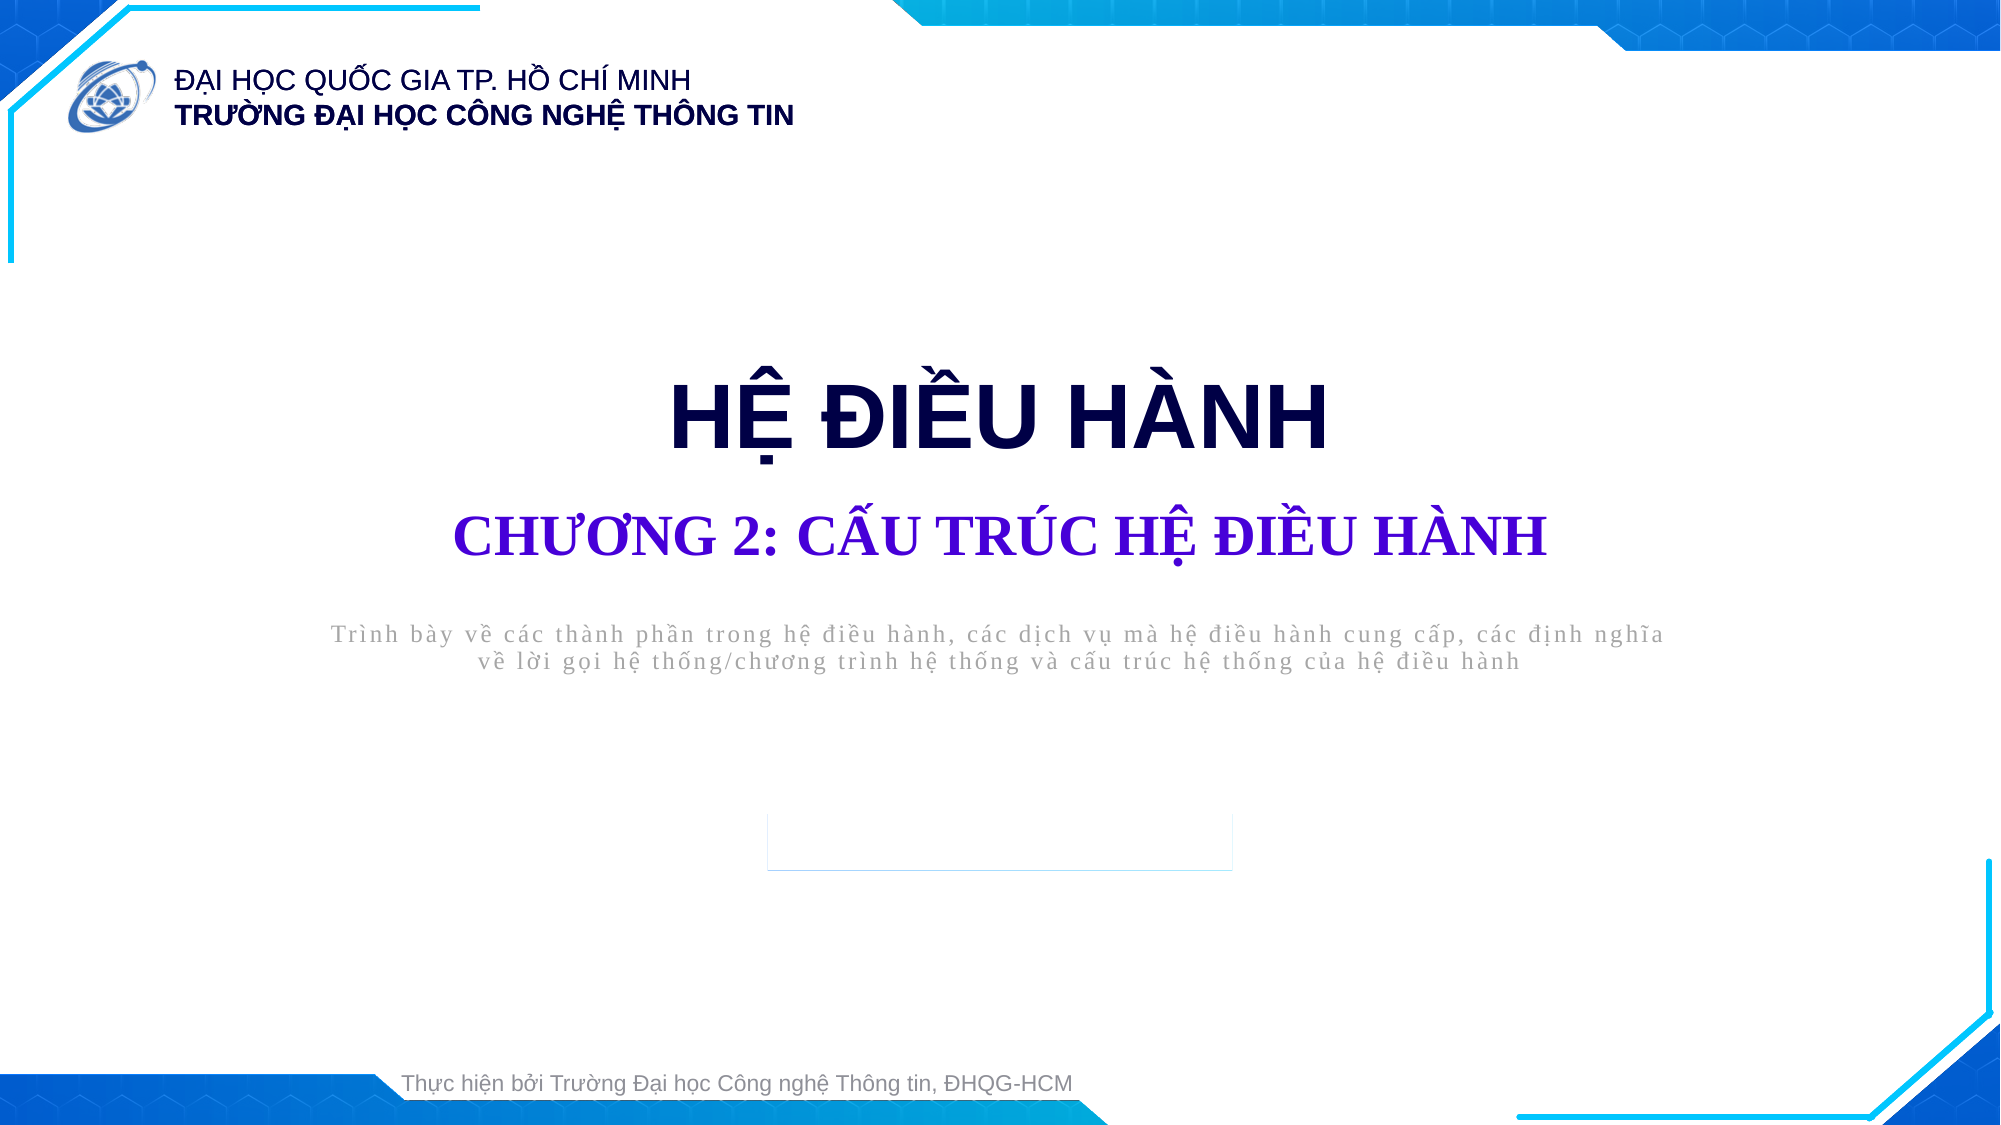

HỆ ĐIỀU HÀNH
CHƯƠNG 2: CẤU TRÚC HỆ ĐIỀU HÀNH
Trình bày về các thành phần trong hệ điều hành, các dịch vụ mà hệ điều hành cung cấp, các định nghĩa về lời gọi hệ thống/chương trình hệ thống và cấu trúc hệ thống của hệ điều hành
Trình bày: ...
Trình bày: ...
Thực hiện bởi Trường Đại học Công nghệ Thông tin, ĐHQG-HCM
1